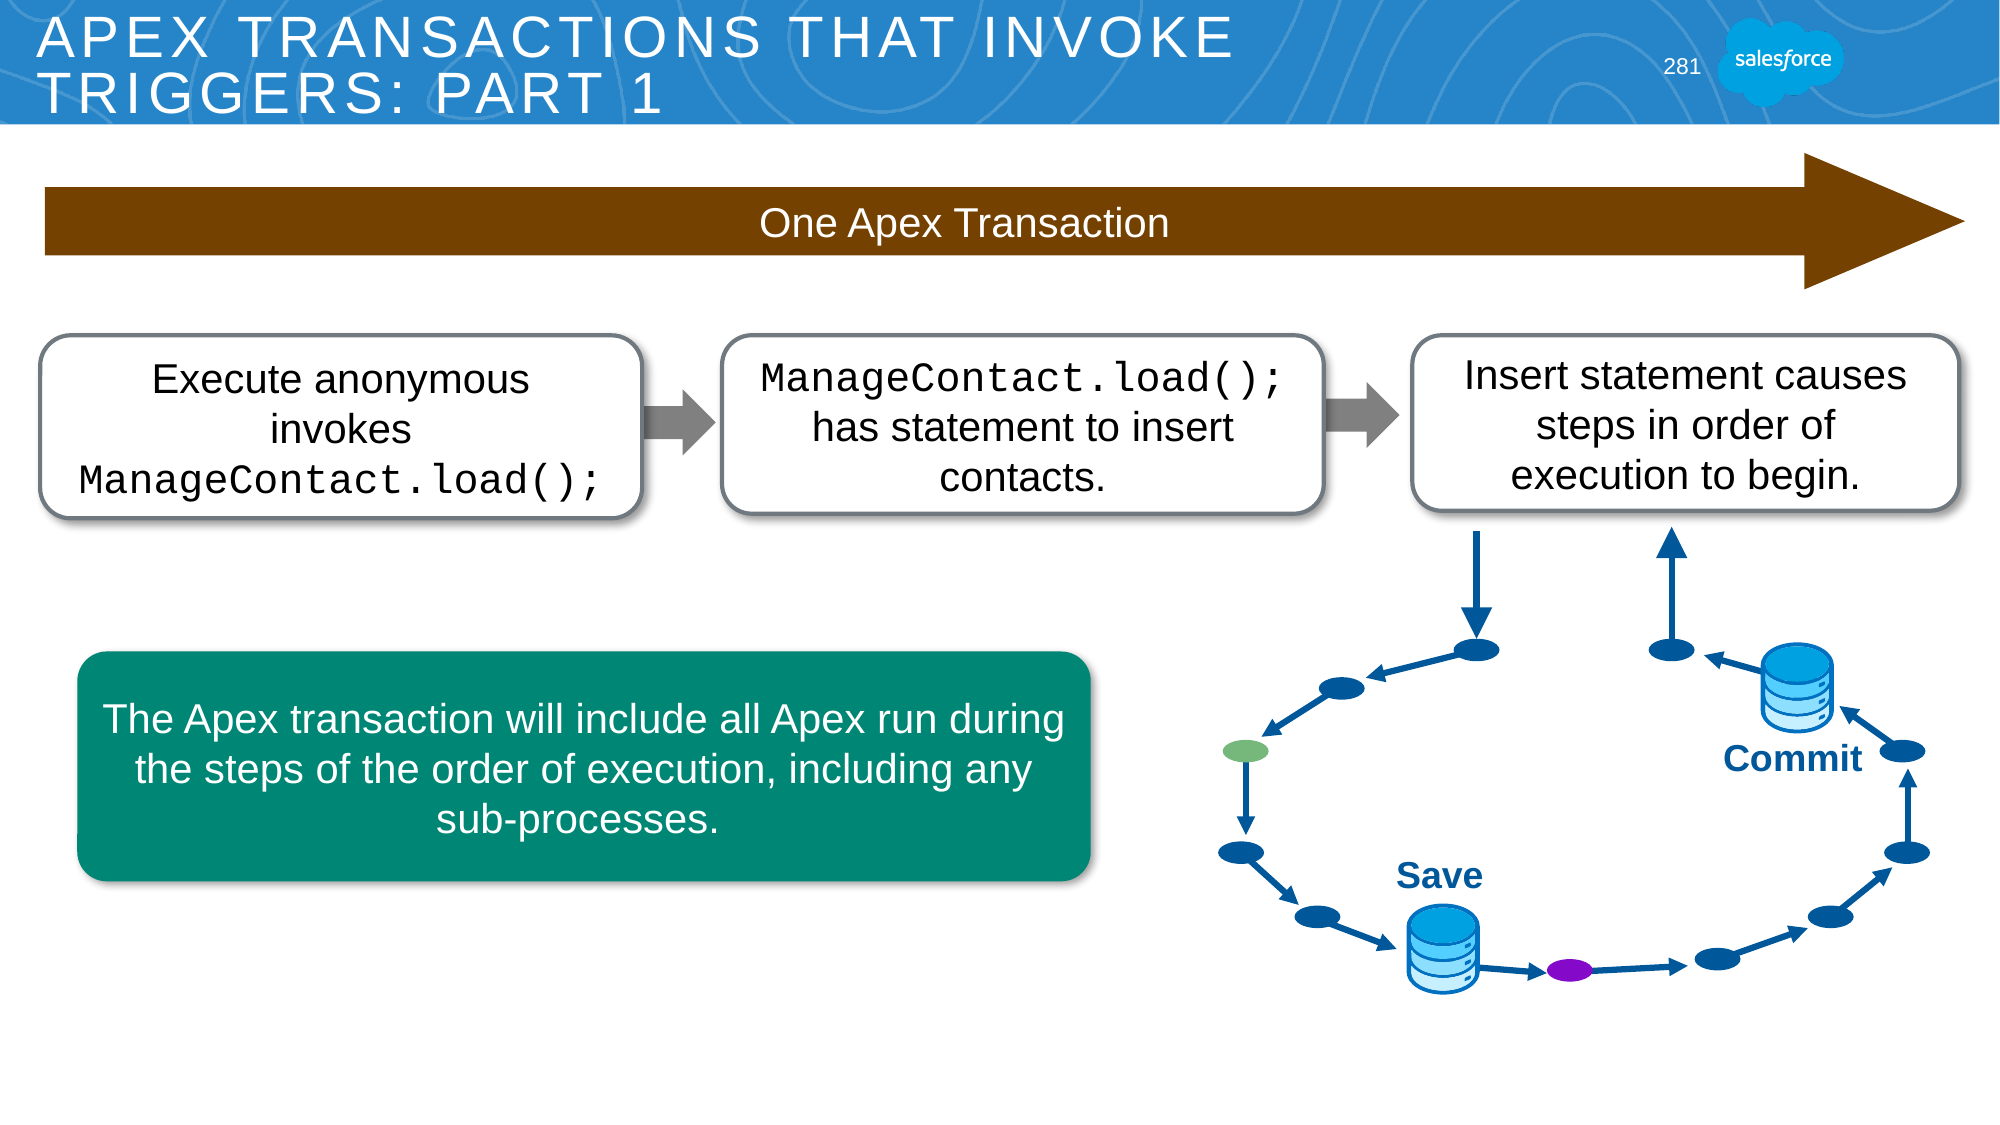

One Apex Transaction
# Apex Transactions that Invoke Triggers: Part 1
281
Execute anonymous invokes ManageContact.load();
ManageContact.load(); has statement to insert contacts.
Insert statement causes steps in order of execution to begin.

Commit

Save

The Apex transaction will include all Apex run during the steps of the order of execution, including any sub-processes.